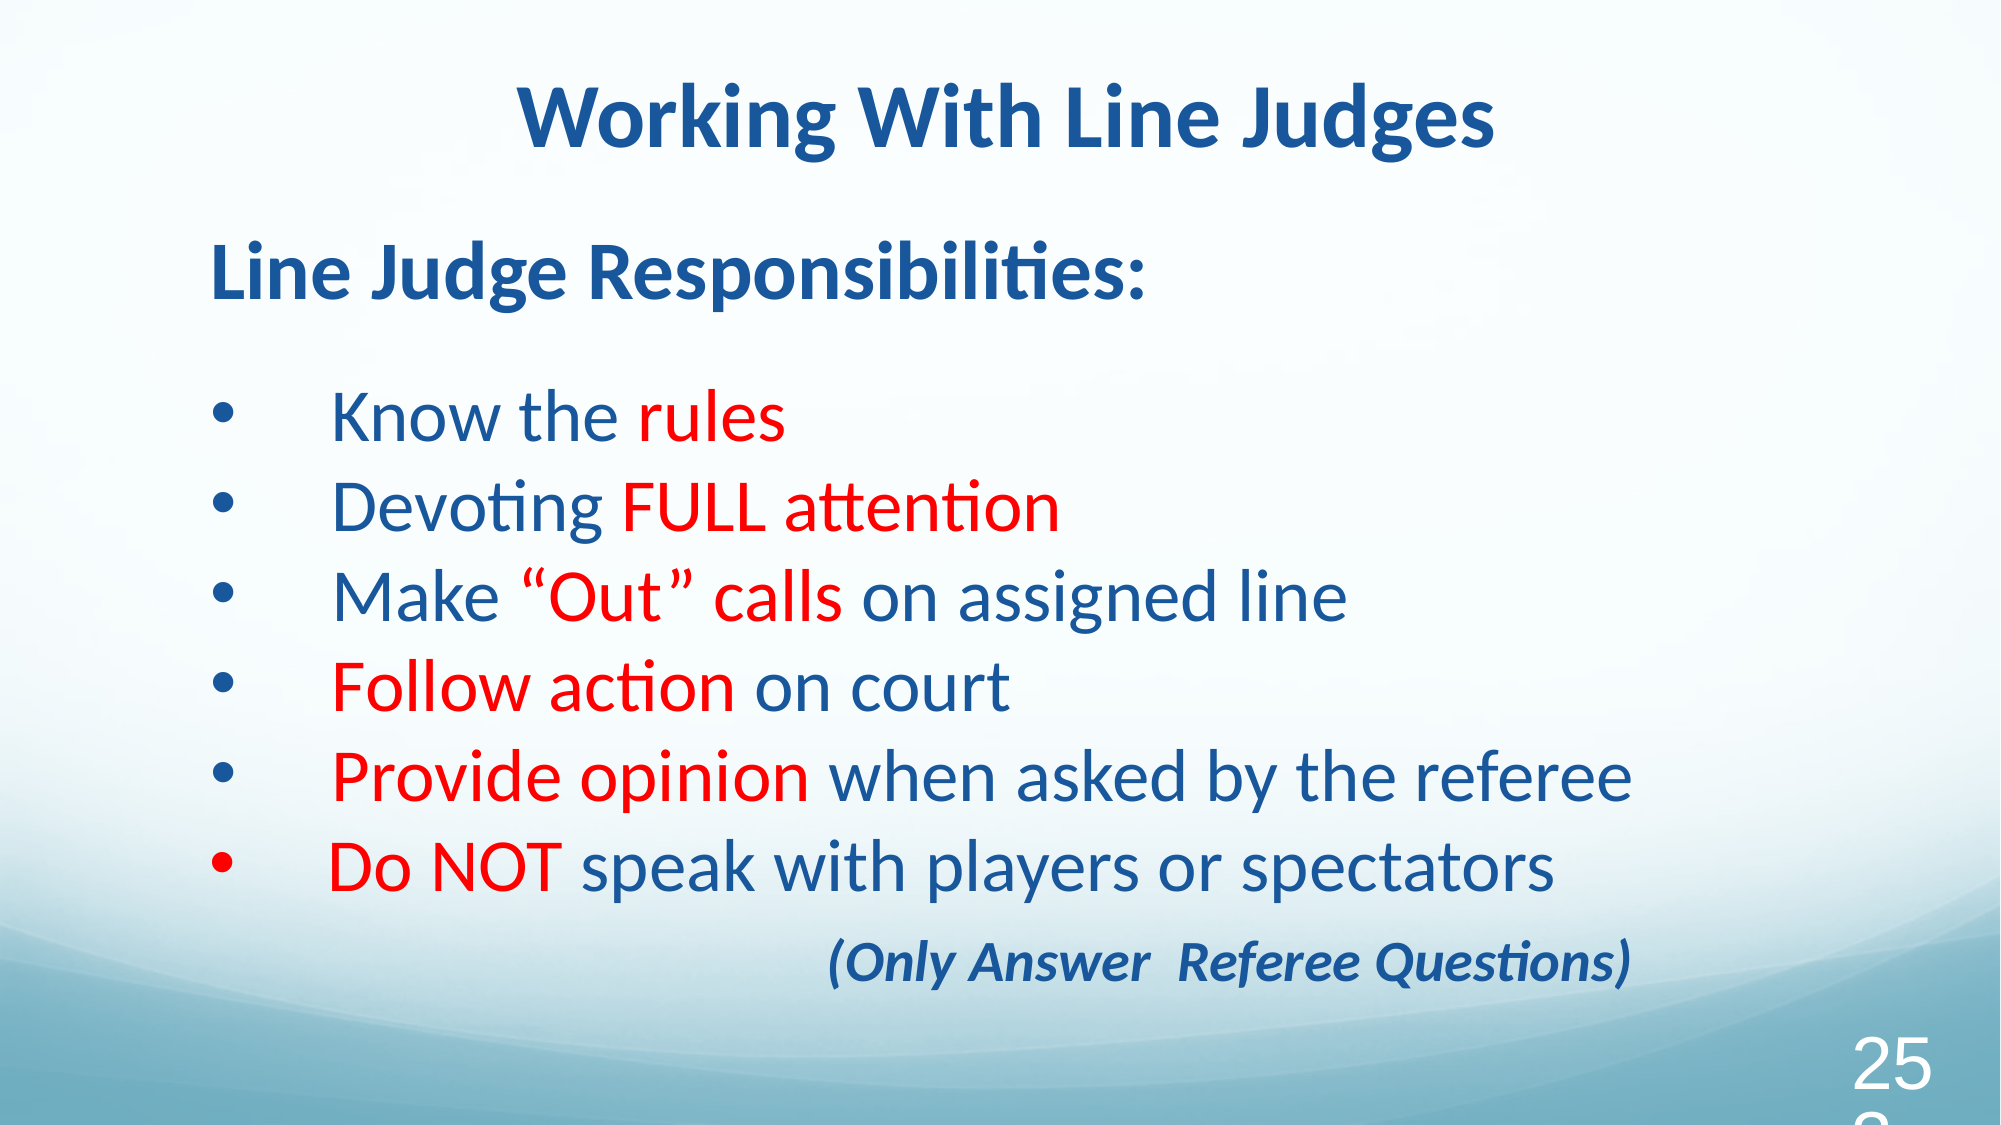

Working With Line Judges

Line Judge Responsibilities:

  Know the rules
  Devoting FULL attention
  Make “Out” calls on assigned line
  Follow action on court
  Provide opinion when asked by the referee
Do NOT speak with players or spectators
				 (Only Answer  Referee Questions)
253